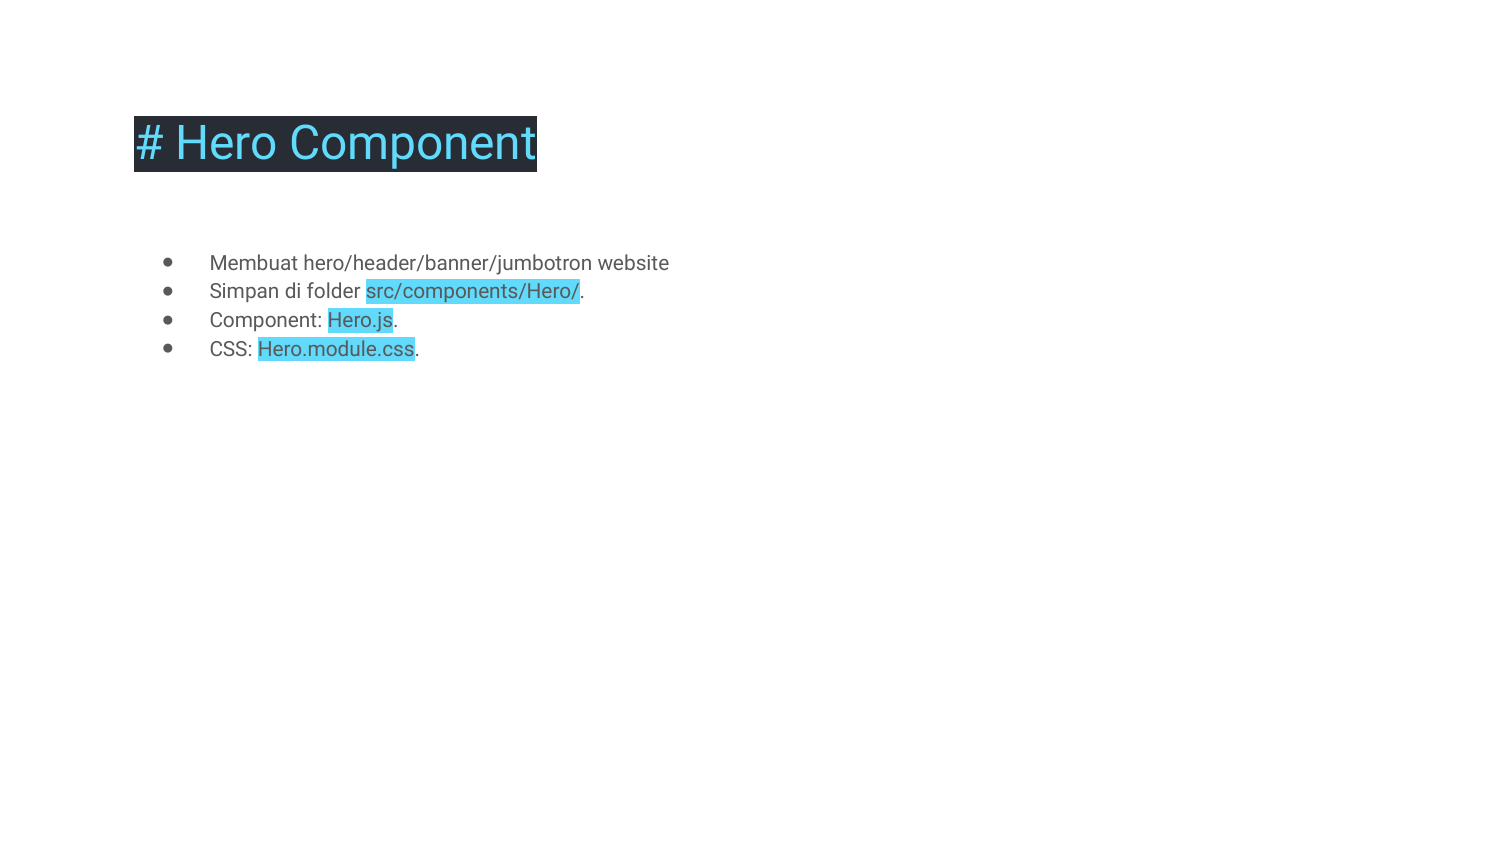

# Hero Component
Membuat hero/header/banner/jumbotron website
Simpan di folder src/components/Hero/.
Component: Hero.js.
CSS: Hero.module.css.